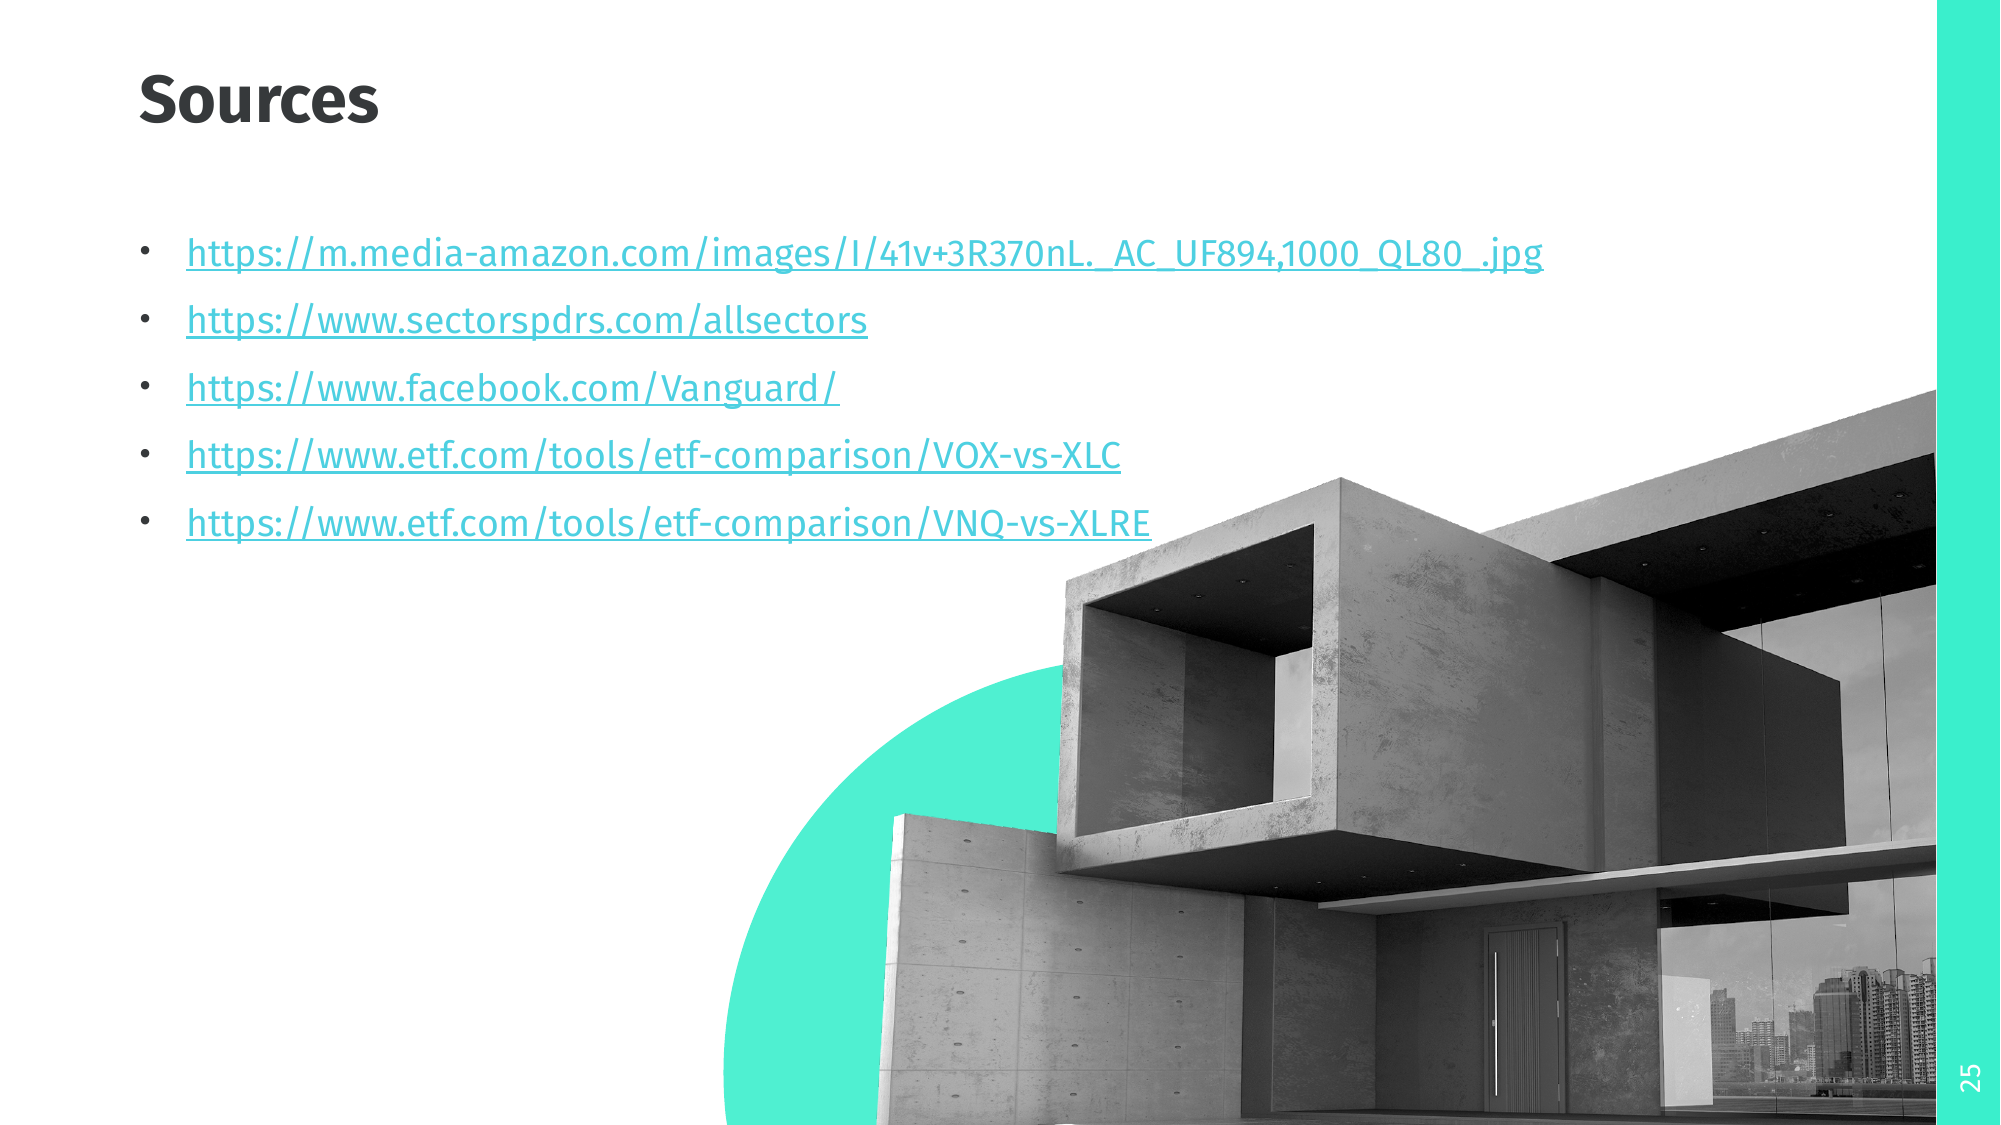

Sources
https://m.media-amazon.com/images/I/41v+3R370nL._AC_UF894,1000_QL80_.jpg
https://www.sectorspdrs.com/allsectors
https://www.facebook.com/Vanguard/
https://www.etf.com/tools/etf-comparison/VOX-vs-XLC
https://www.etf.com/tools/etf-comparison/VNQ-vs-XLRE

25